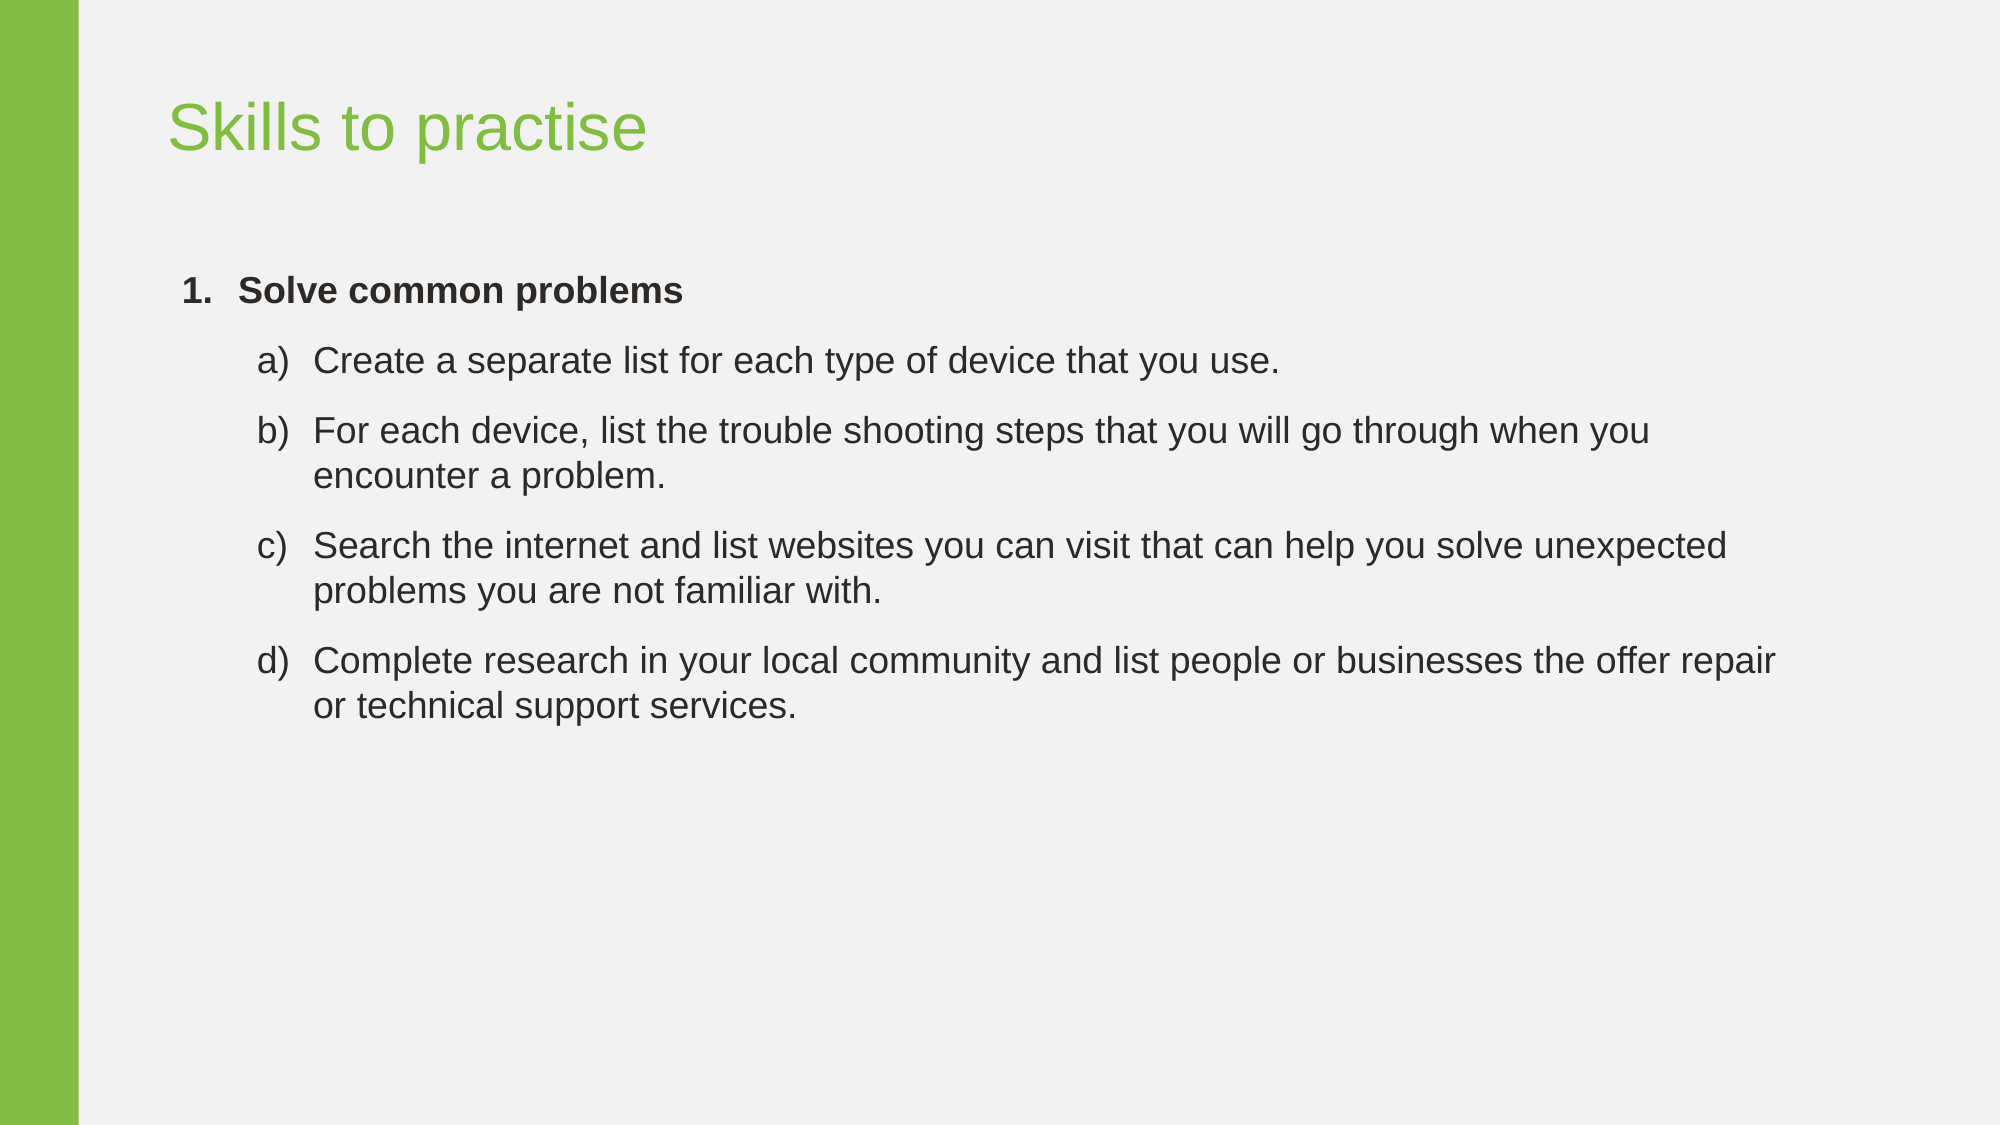

Skills to practise
Solve common problems
Create a separate list for each type of device that you use.
For each device, list the trouble shooting steps that you will go through when you encounter a problem.
Search the internet and list websites you can visit that can help you solve unexpected problems you are not familiar with.
Complete research in your local community and list people or businesses the offer repair or technical support services.